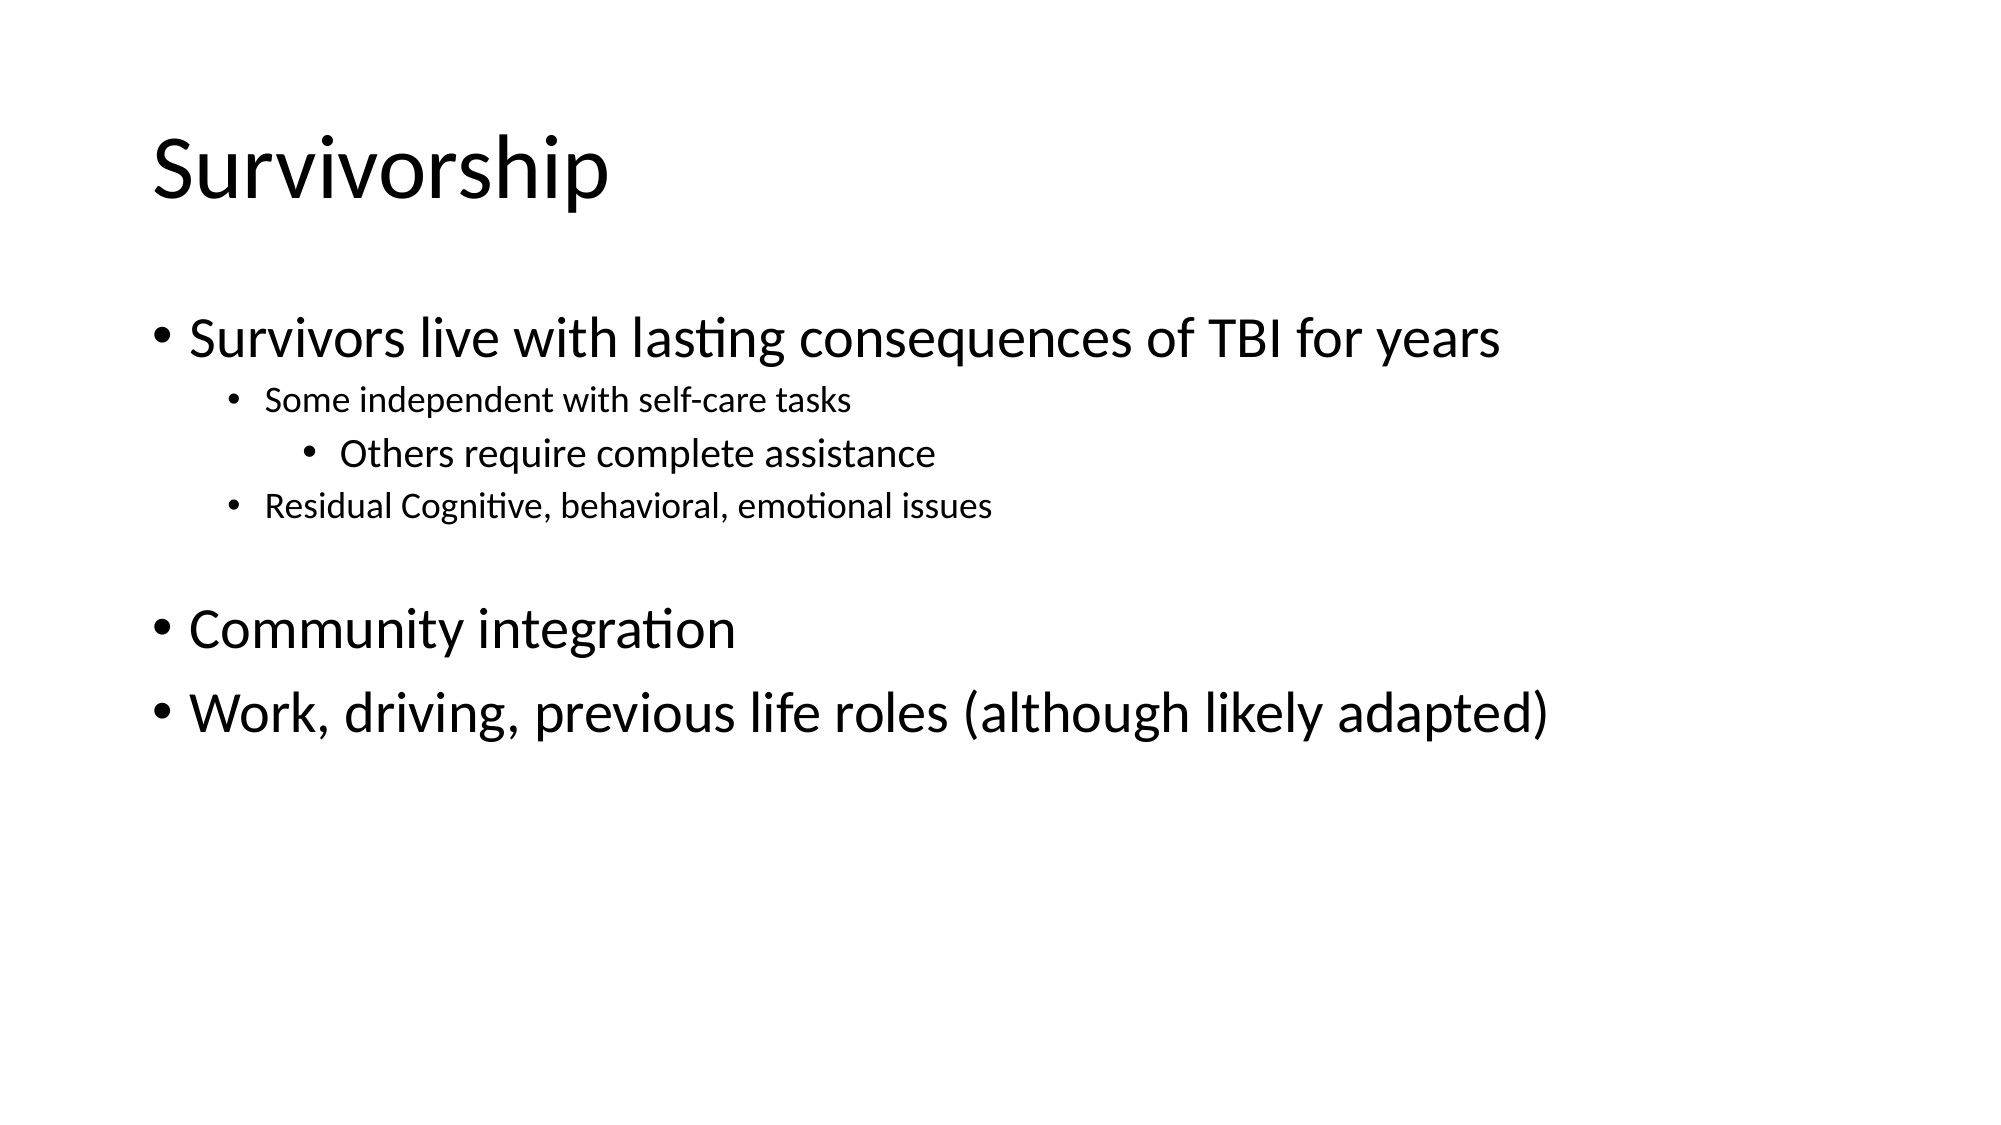

# Survivorship
Survivors live with lasting consequences of TBI for years
Some independent with self-care tasks
Others require complete assistance
Residual Cognitive, behavioral, emotional issues

Community integration
Work, driving, previous life roles (although likely adapted)